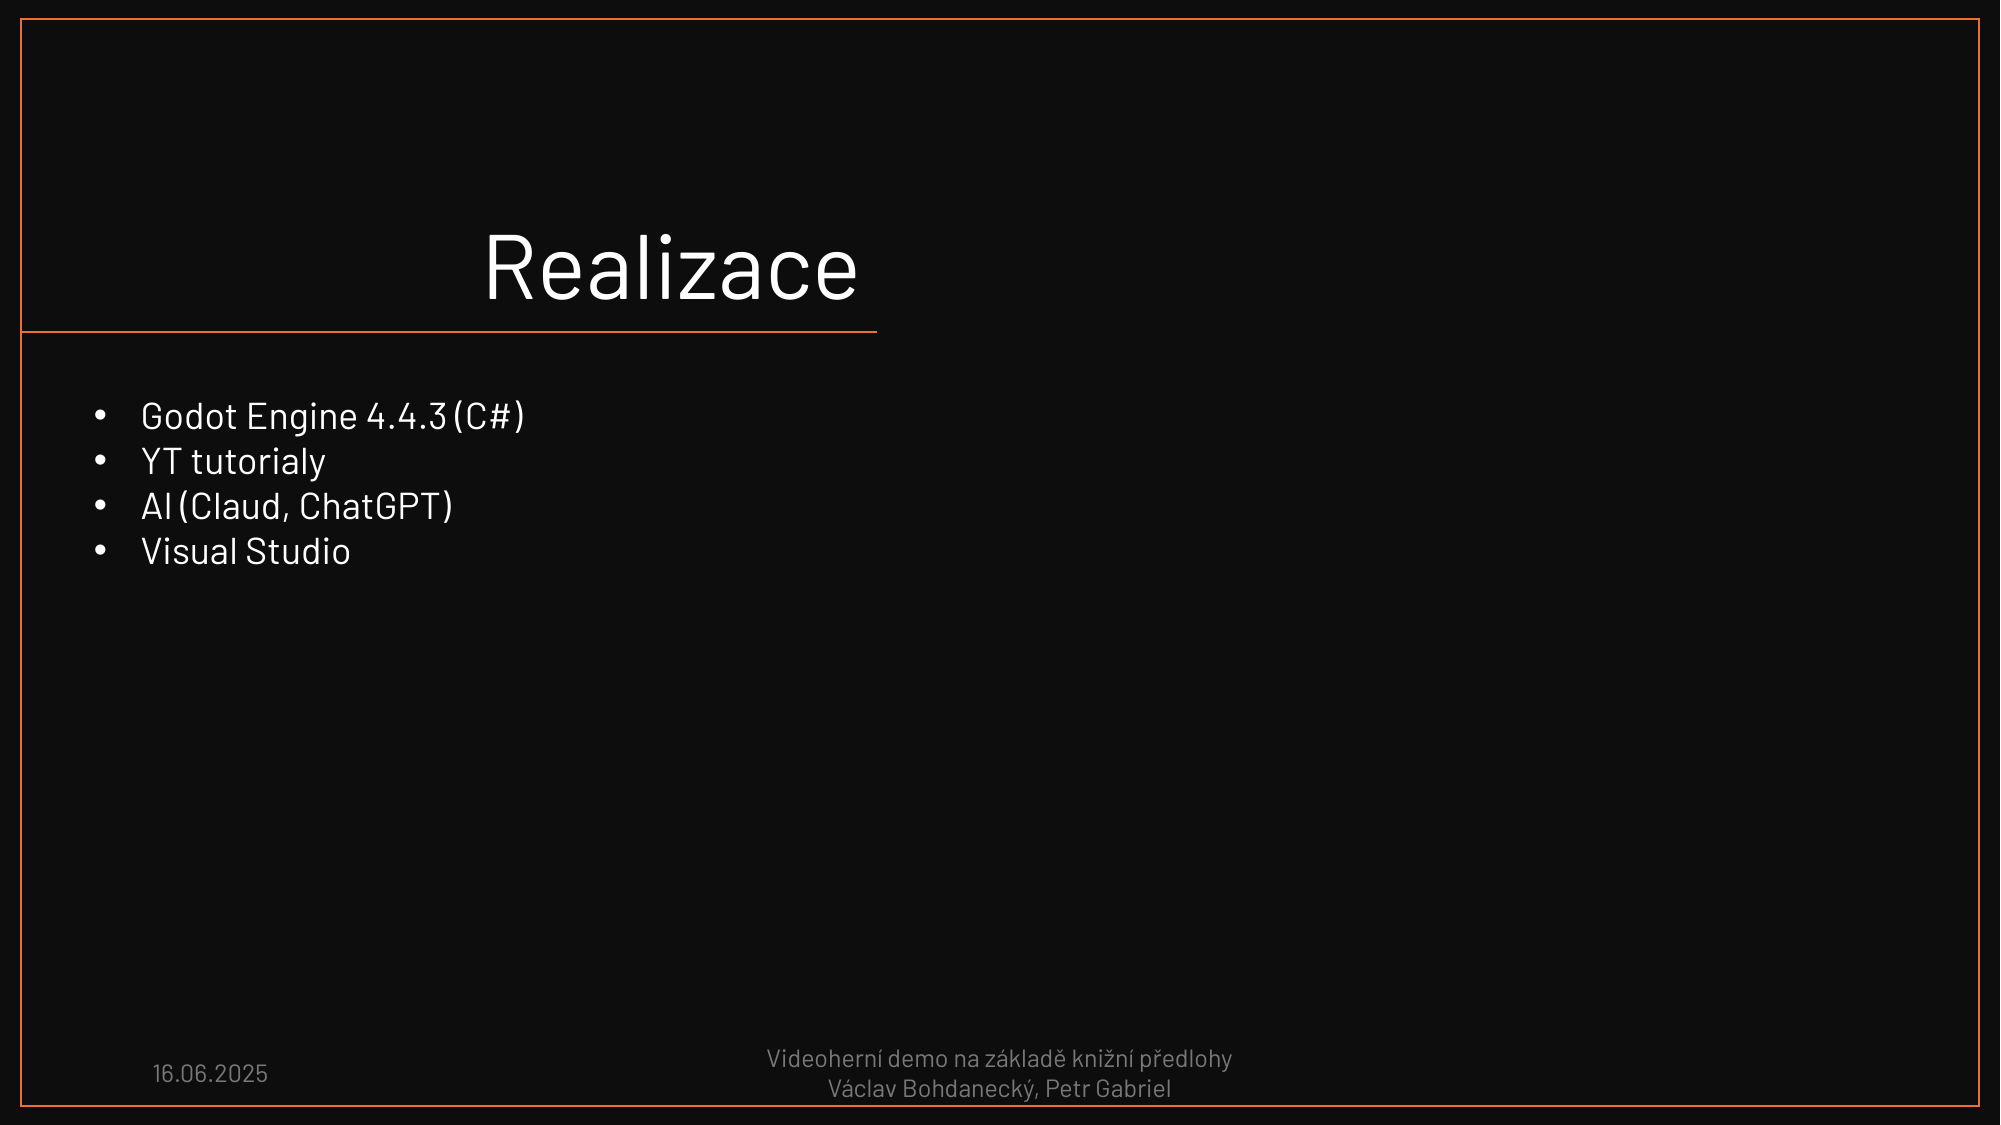

# Realizace
Godot Engine 4.4.3 (C#)
YT tutorialy
AI (Claud, ChatGPT)
Visual Studio

16.06.2025
Videoherní demo na základě knižní předlohy
Václav Bohdanecký, Petr Gabriel
22